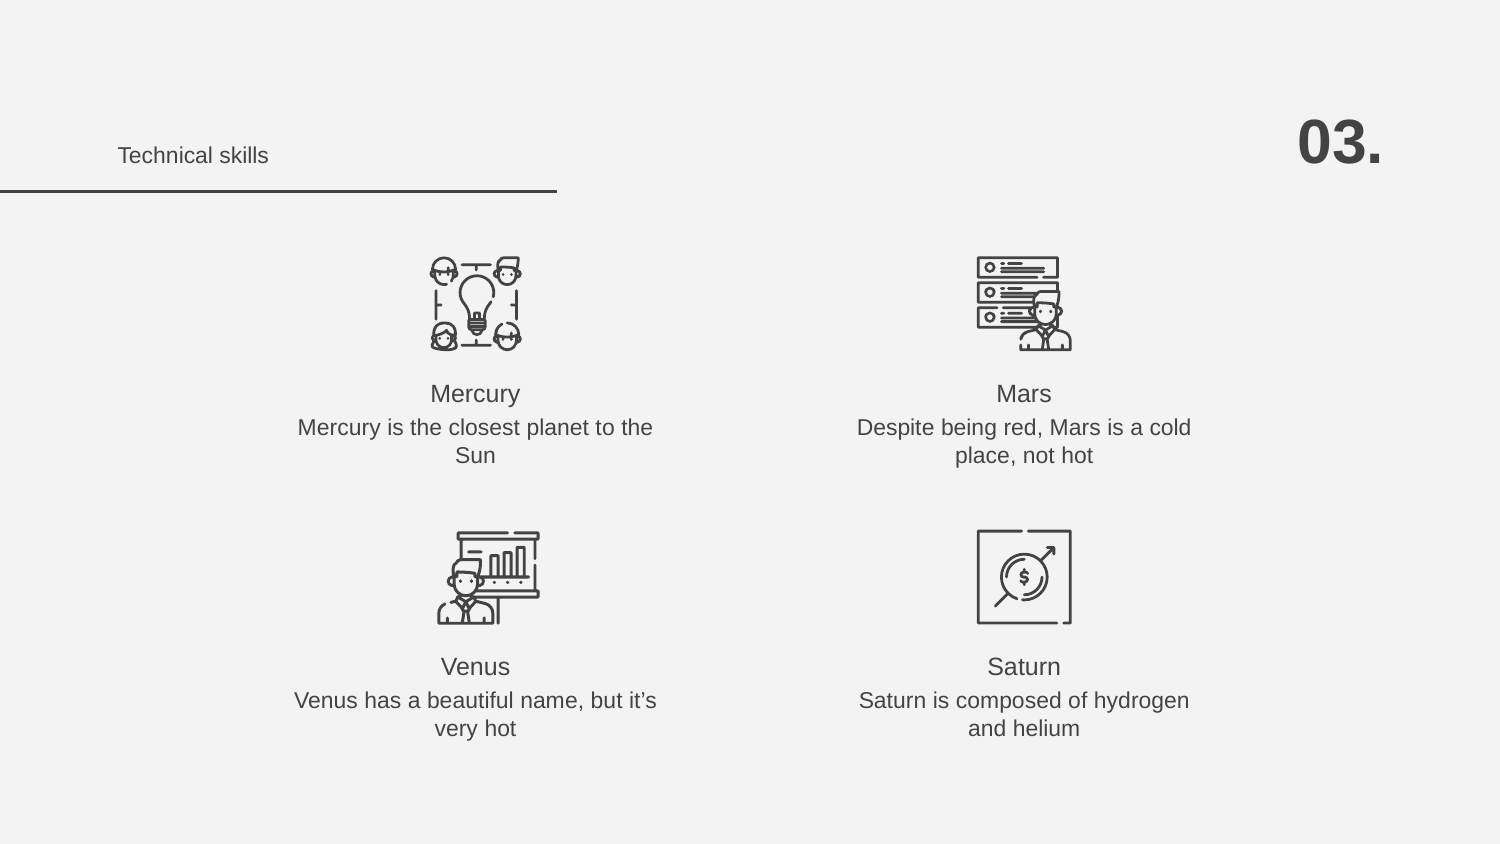

03.
# Technical skills

Mercury
Mars
Mercury is the closest planet to the Sun
Despite being red, Mars is a cold place, not hot

Venus
Saturn
Venus has a beautiful name, but it’s very hot
Saturn is composed of hydrogen and helium